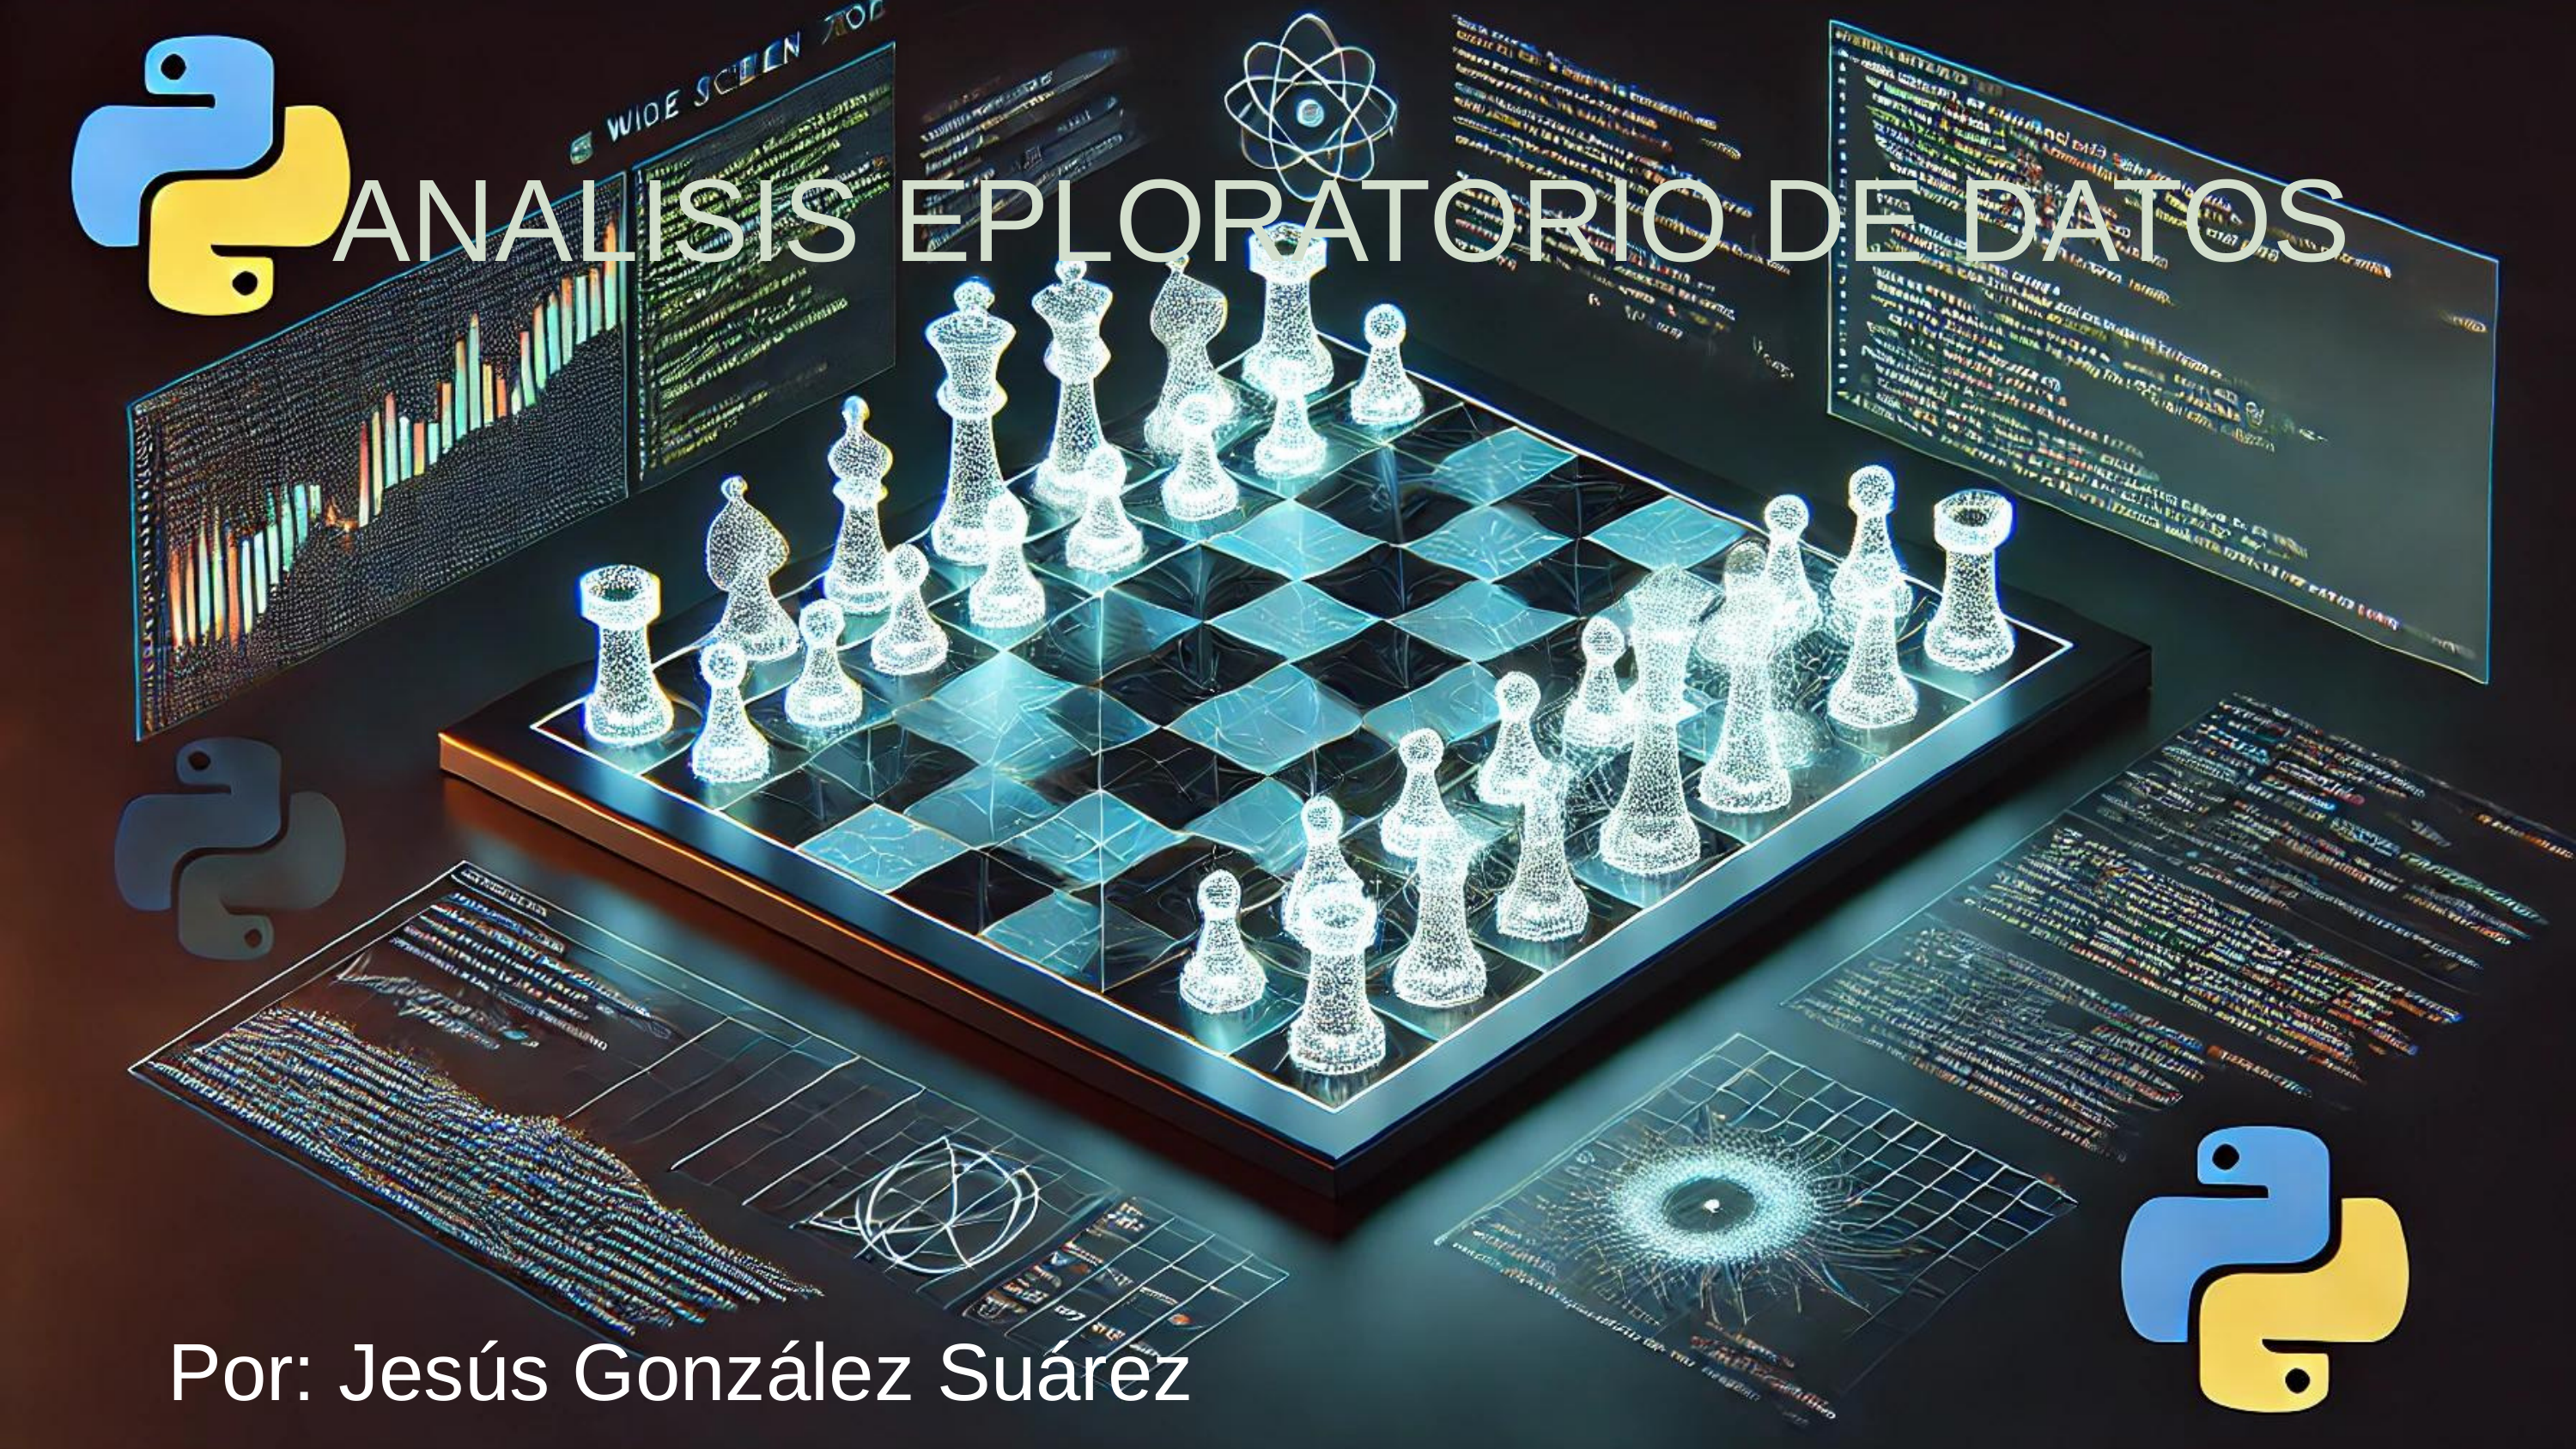

ANALISIS EPLORATORIO DE DATOS
Por: Jesús González Suárez